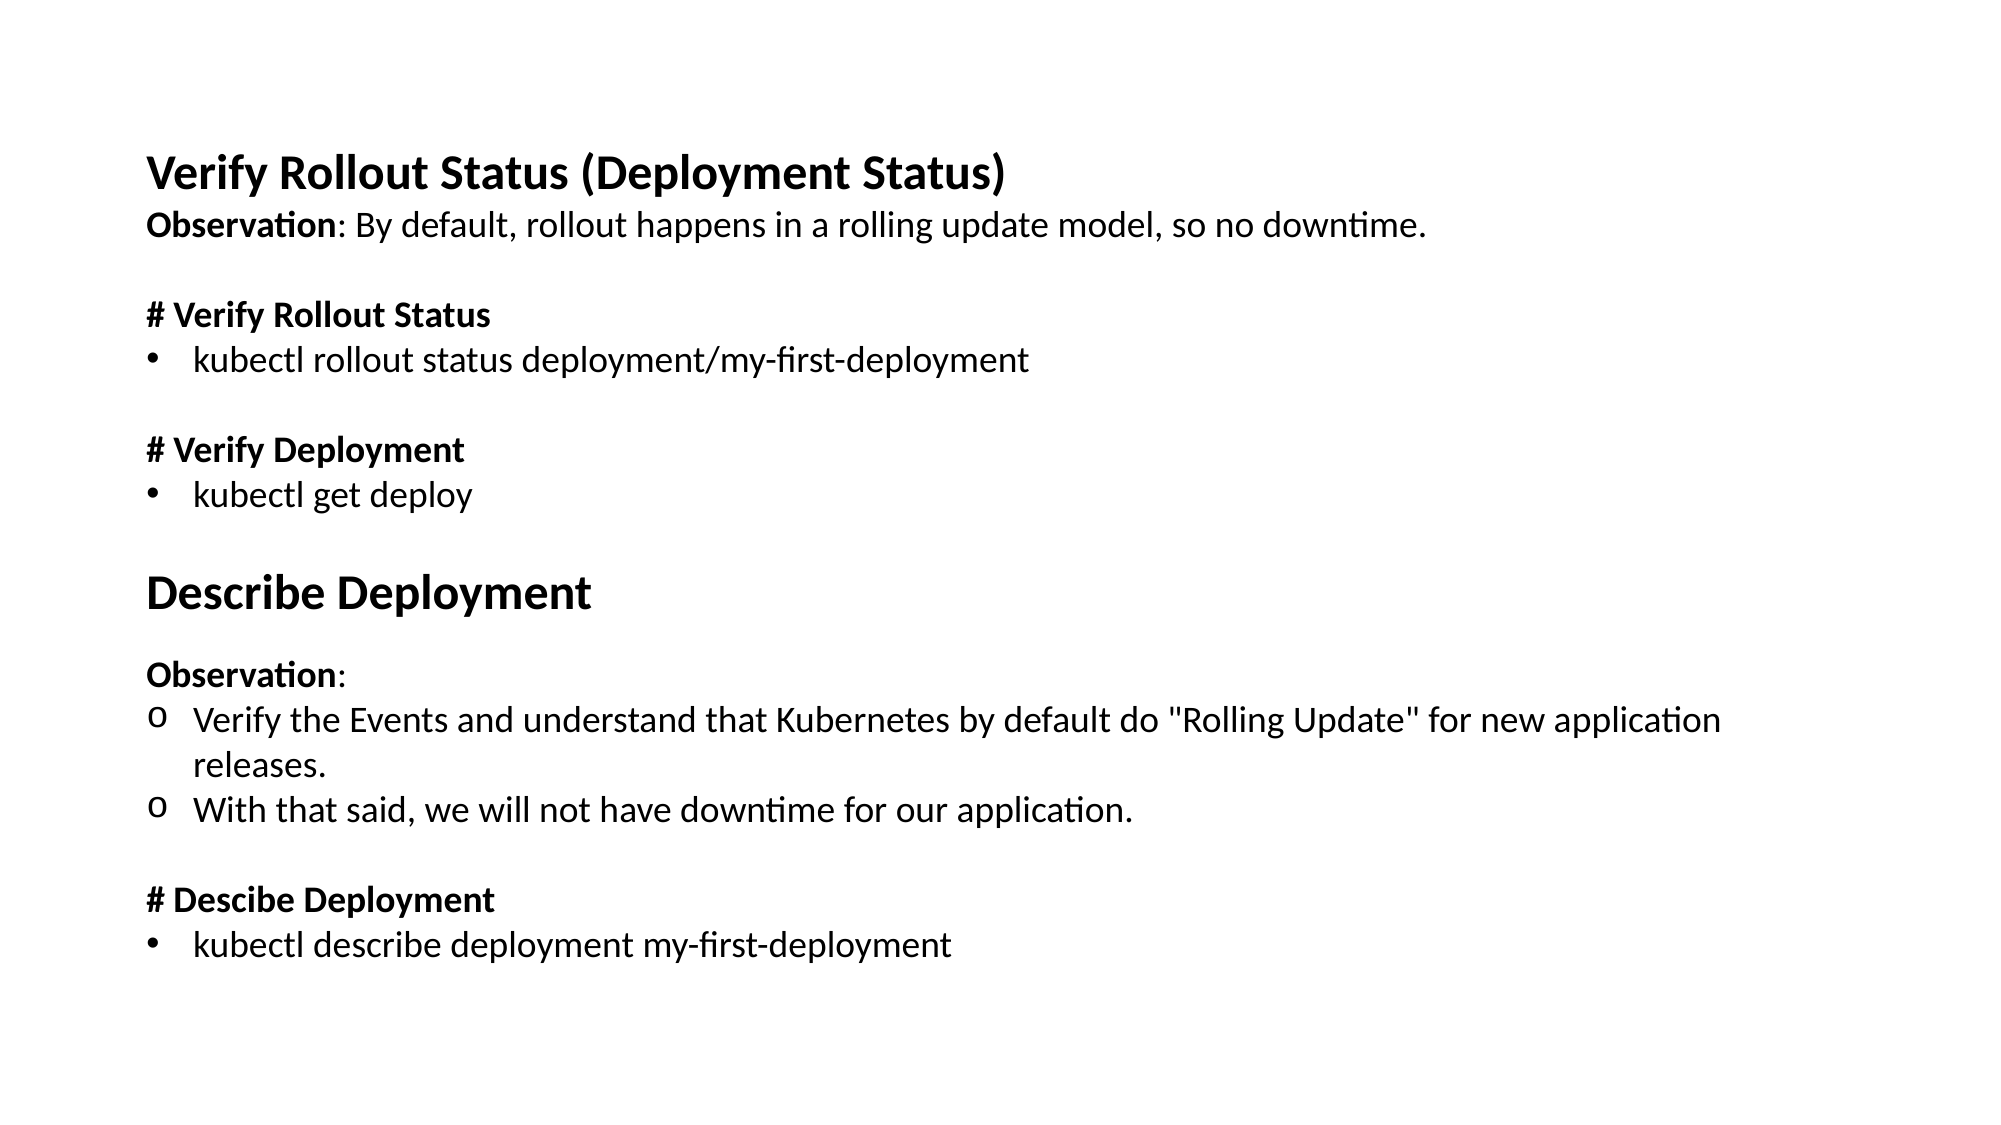

Verify Rollout Status (Deployment Status)
Observation: By default, rollout happens in a rolling update model, so no downtime.

# Verify Rollout Status
kubectl rollout status deployment/my-first-deployment

# Verify Deployment
kubectl get deploy

Describe Deployment

Observation:
Verify the Events and understand that Kubernetes by default do "Rolling Update" for new application releases.
With that said, we will not have downtime for our application.

# Descibe Deployment
kubectl describe deployment my-first-deployment